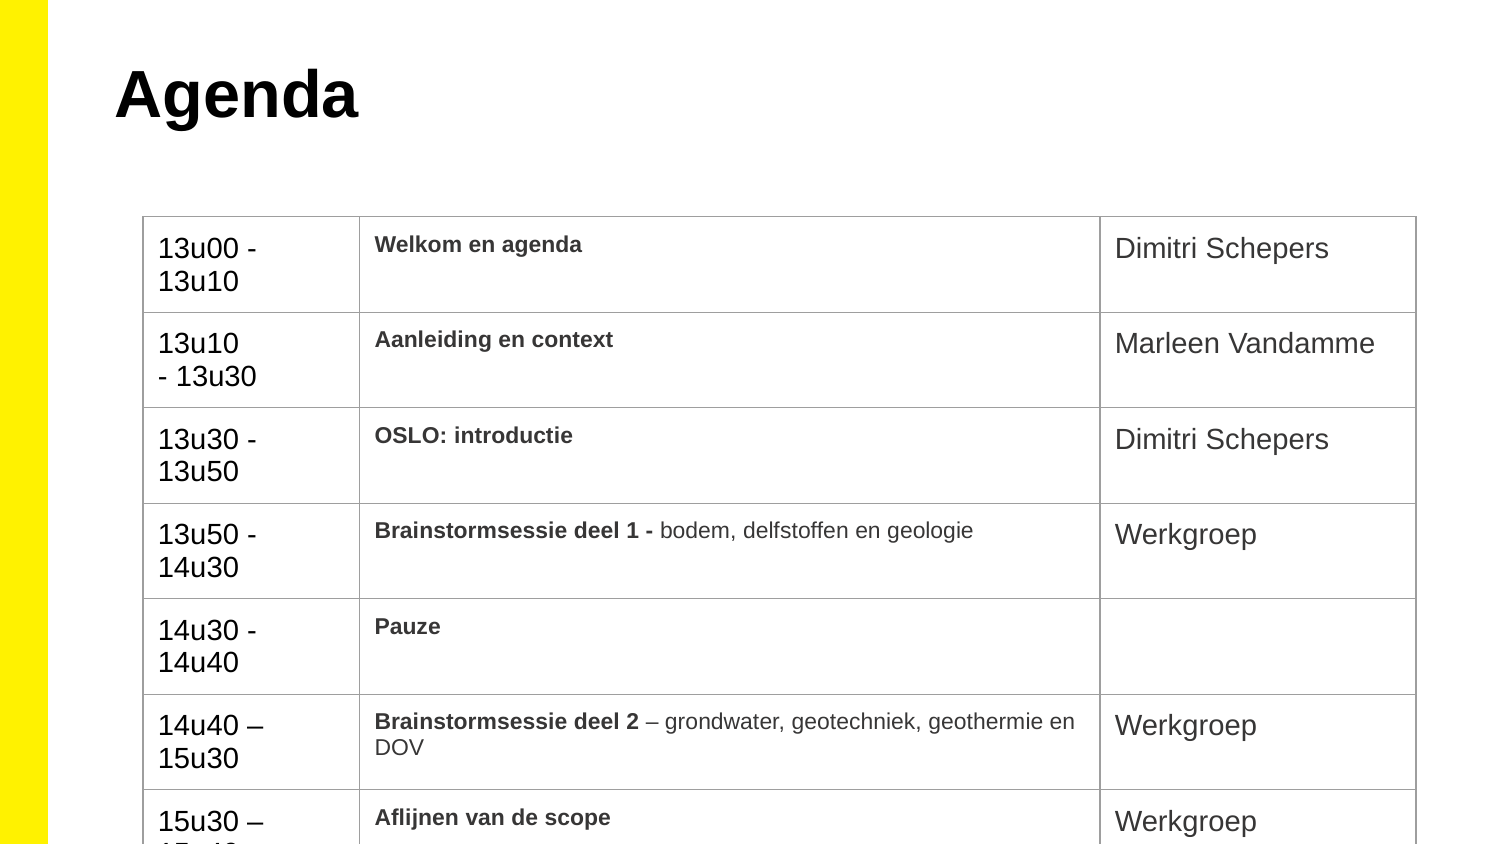

Agenda
| 13u00 - 13u10 | Welkom en agenda | Dimitri Schepers |
| --- | --- | --- |
| 13u10 - 13u30 | Aanleiding en context | Marleen Vandamme |
| 13u30 - 13u50 | OSLO: introductie | Dimitri Schepers |
| 13u50 - 14u30 | Brainstormsessie deel 1 - bodem, delfstoffen en geologie | Werkgroep |
| 14u30 - 14u40 | Pauze |  |
| 14u40 – 15u30 | Brainstormsessie deel 2 – grondwater, geotechniek, geothermie en DOV | Werkgroep |
| 15u30 – 15u40 | Aflijnen van de scope | Werkgroep |
| 15u40 – 16u00 | Q&A en volgende stappen | Dimitri Schepers |